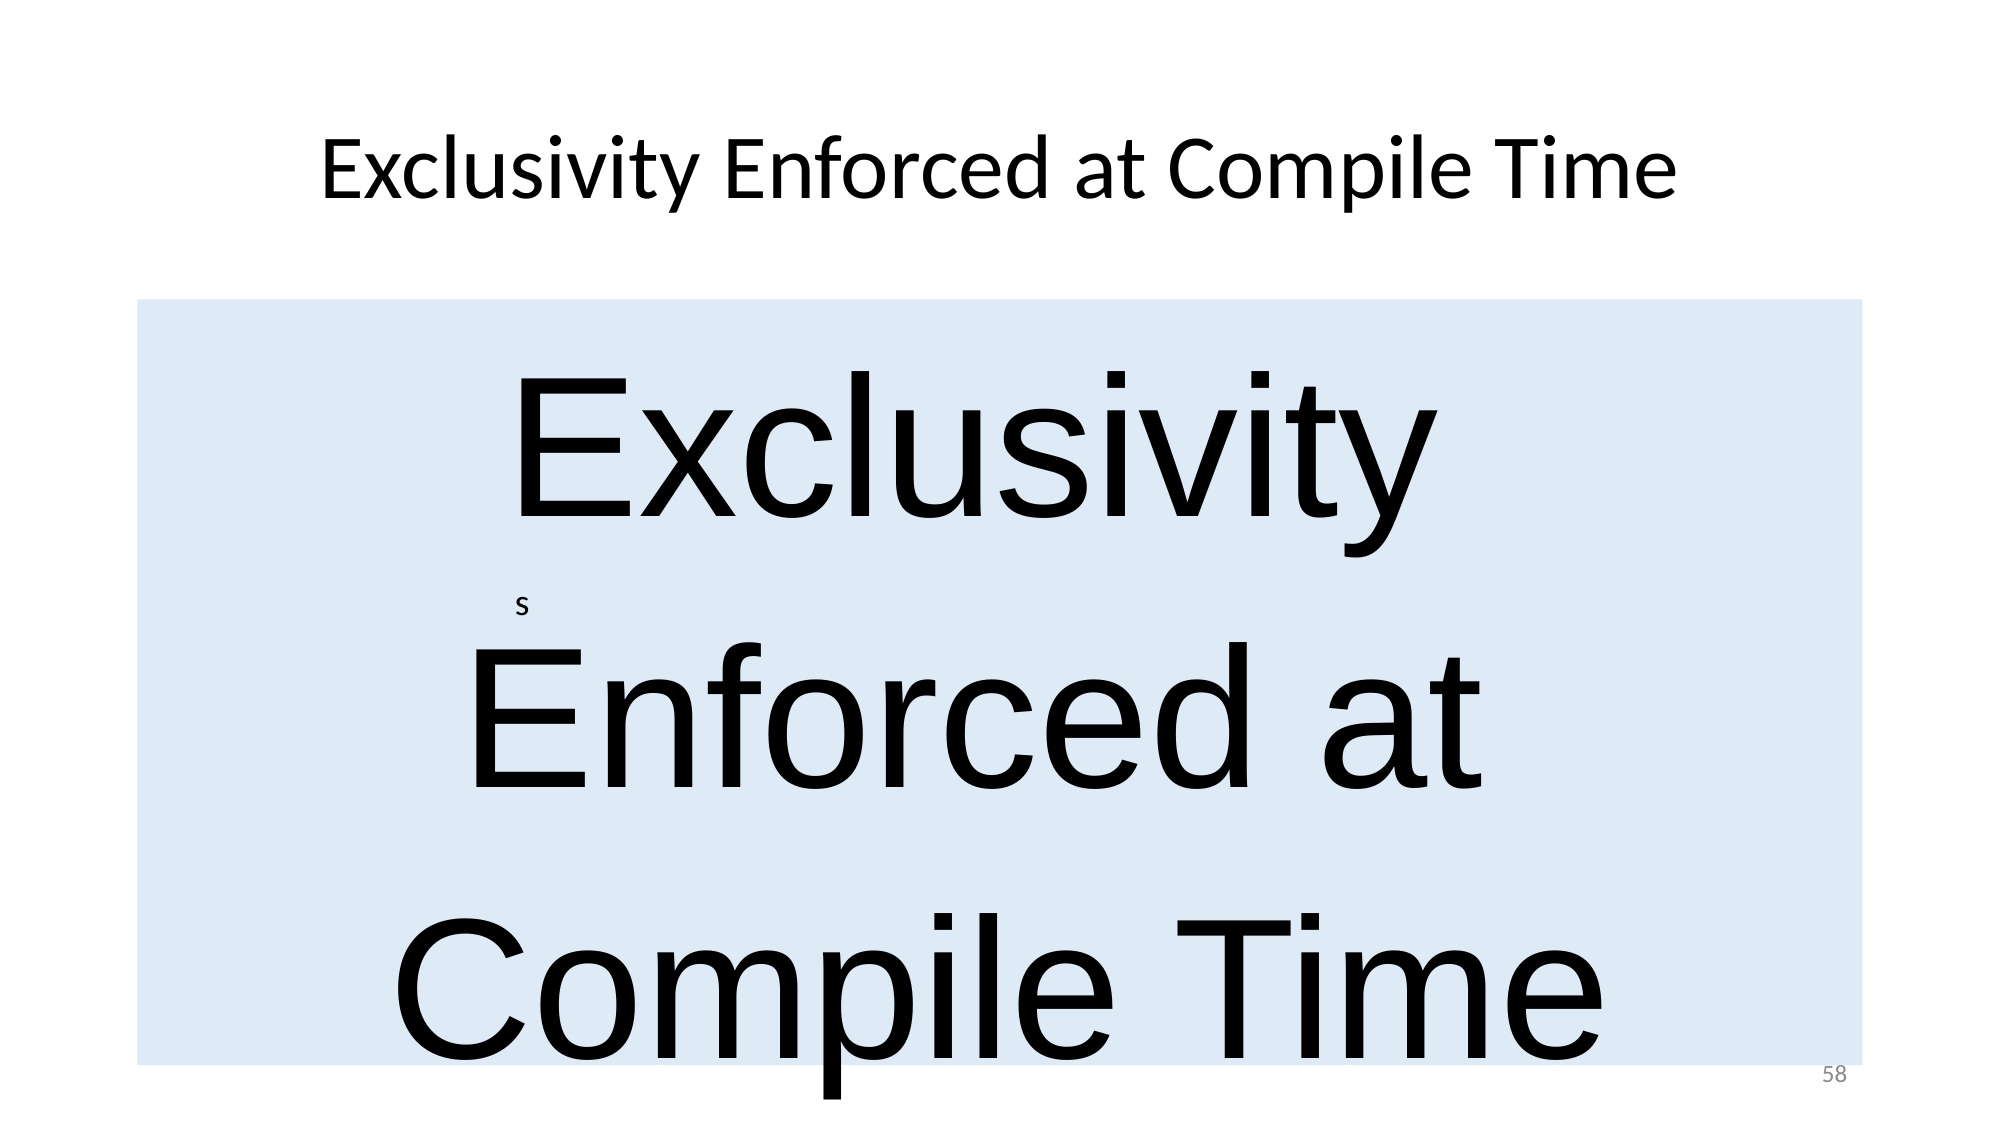

# Exclusivity Enforced at Compile Time
Exclusivity
Enforced at
Compile Time
s
58